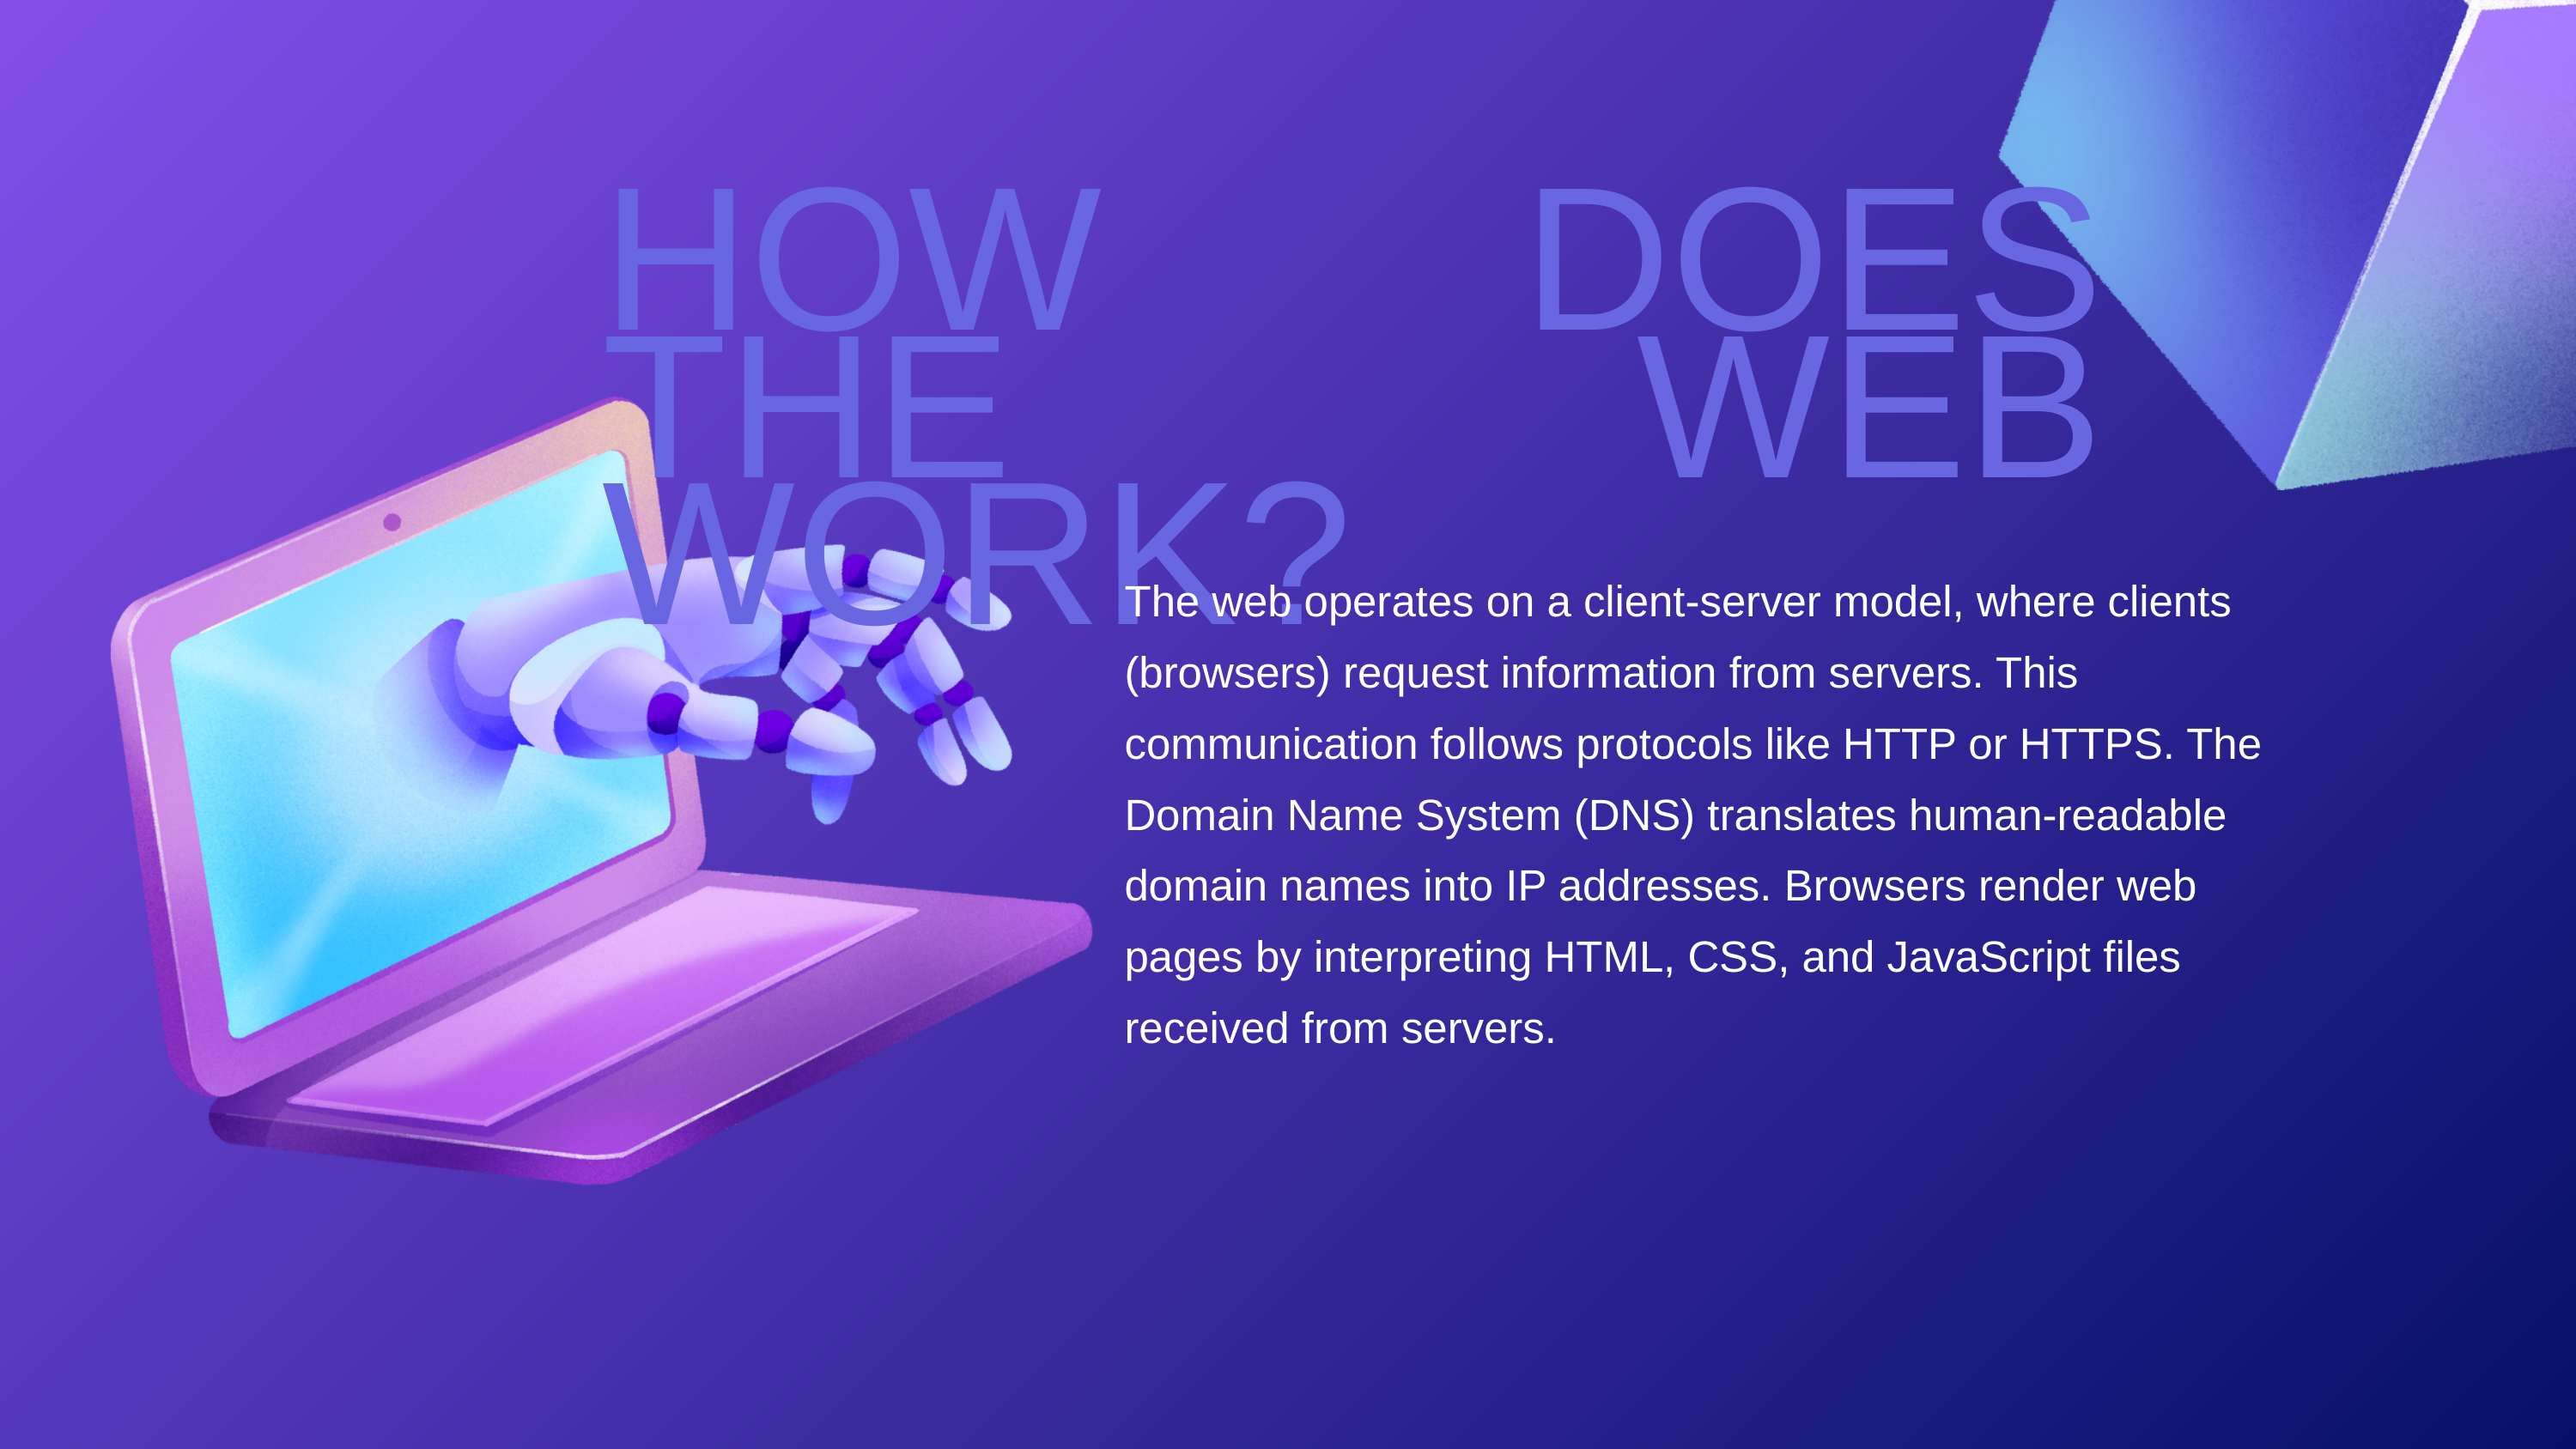

HOW DOES THE WEB WORK?

The web operates on a client-server model, where clients (browsers) request information from servers. This communication follows protocols like HTTP or HTTPS. The Domain Name System (DNS) translates human-readable domain names into IP addresses. Browsers render web pages by interpreting HTML, CSS, and JavaScript files received from servers.